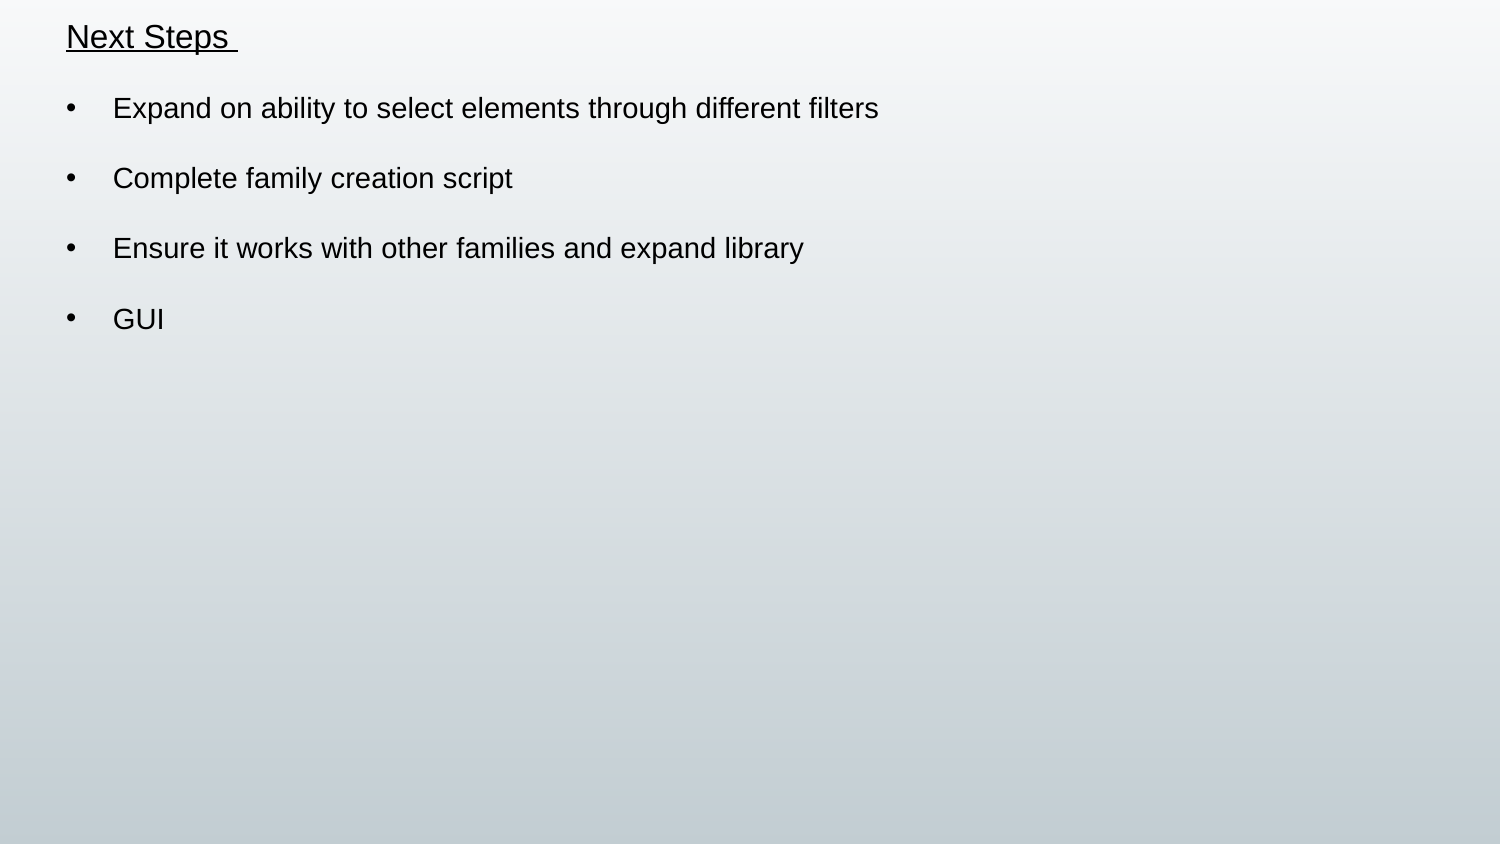

# Next Steps
Expand on ability to select elements through different filters

Complete family creation script

Ensure it works with other families and expand library

GUI